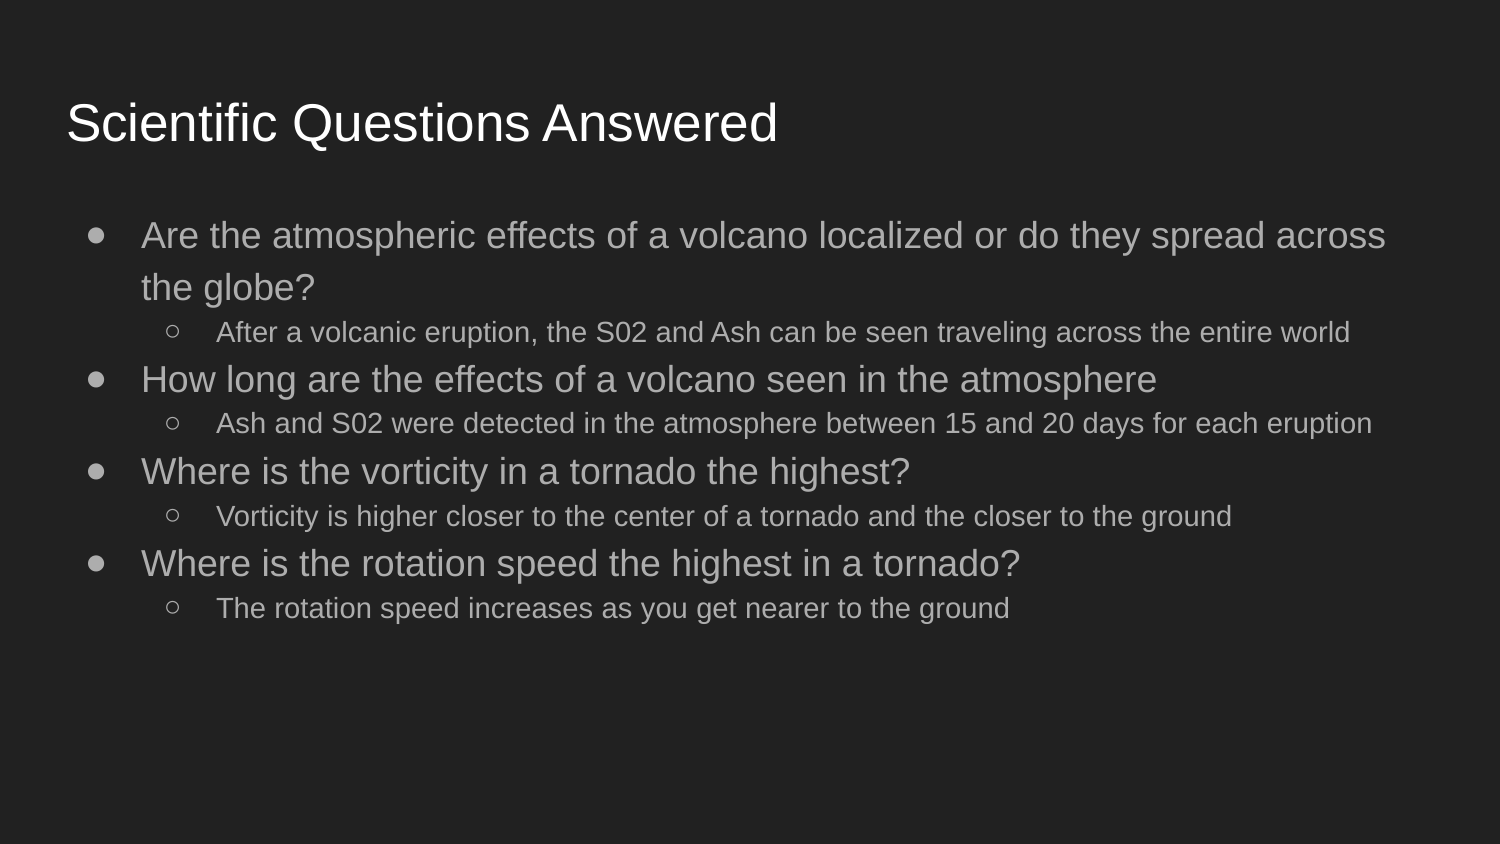

# Scientific Questions Answered
Are the atmospheric effects of a volcano localized or do they spread across the globe?
After a volcanic eruption, the S02 and Ash can be seen traveling across the entire world
How long are the effects of a volcano seen in the atmosphere
Ash and S02 were detected in the atmosphere between 15 and 20 days for each eruption
Where is the vorticity in a tornado the highest?
Vorticity is higher closer to the center of a tornado and the closer to the ground
Where is the rotation speed the highest in a tornado?
The rotation speed increases as you get nearer to the ground